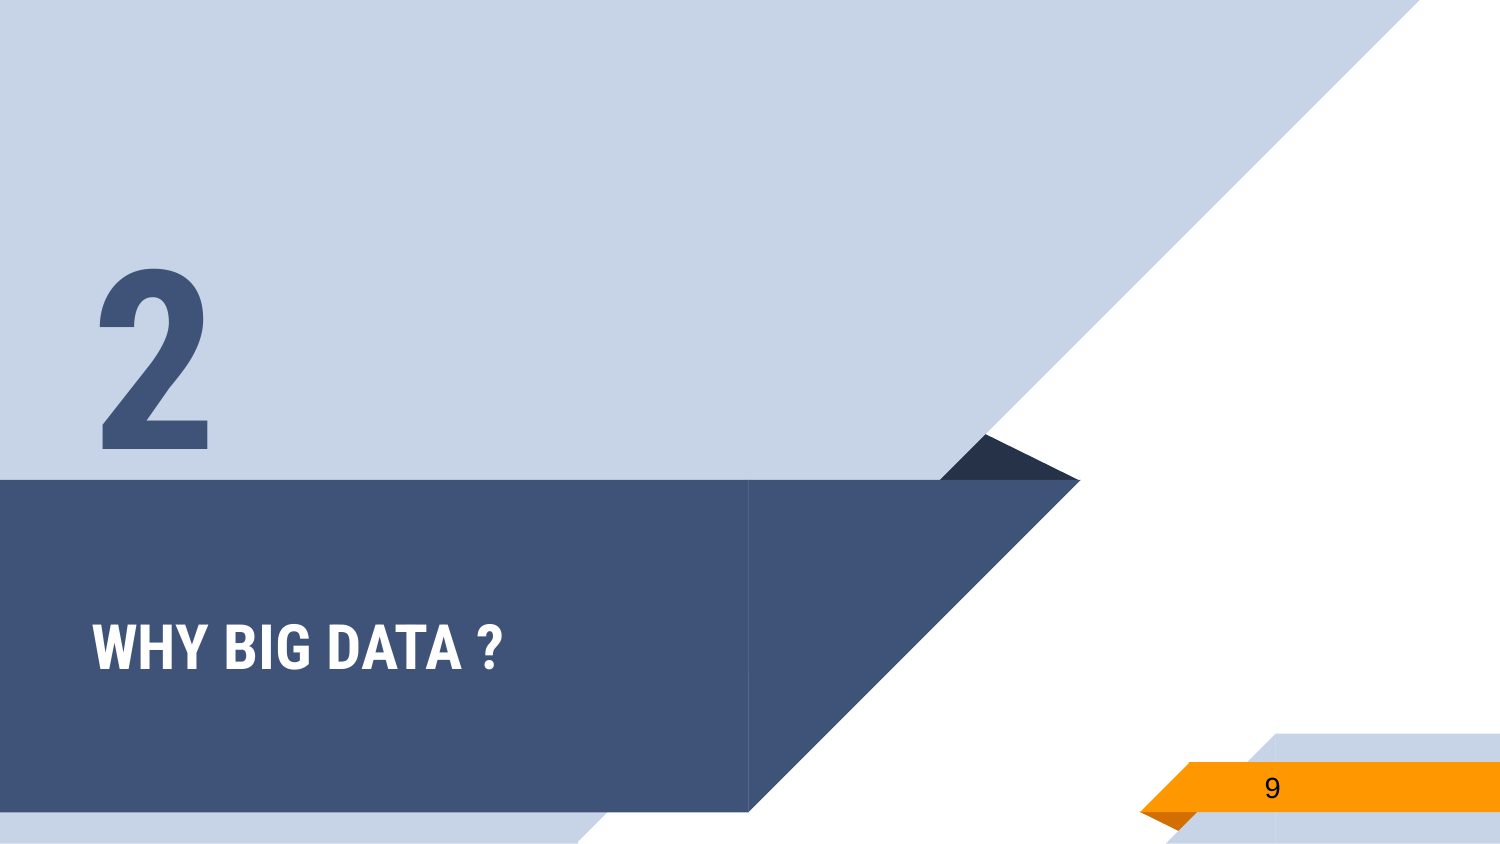

2
# WHY BIG DATA ?
9